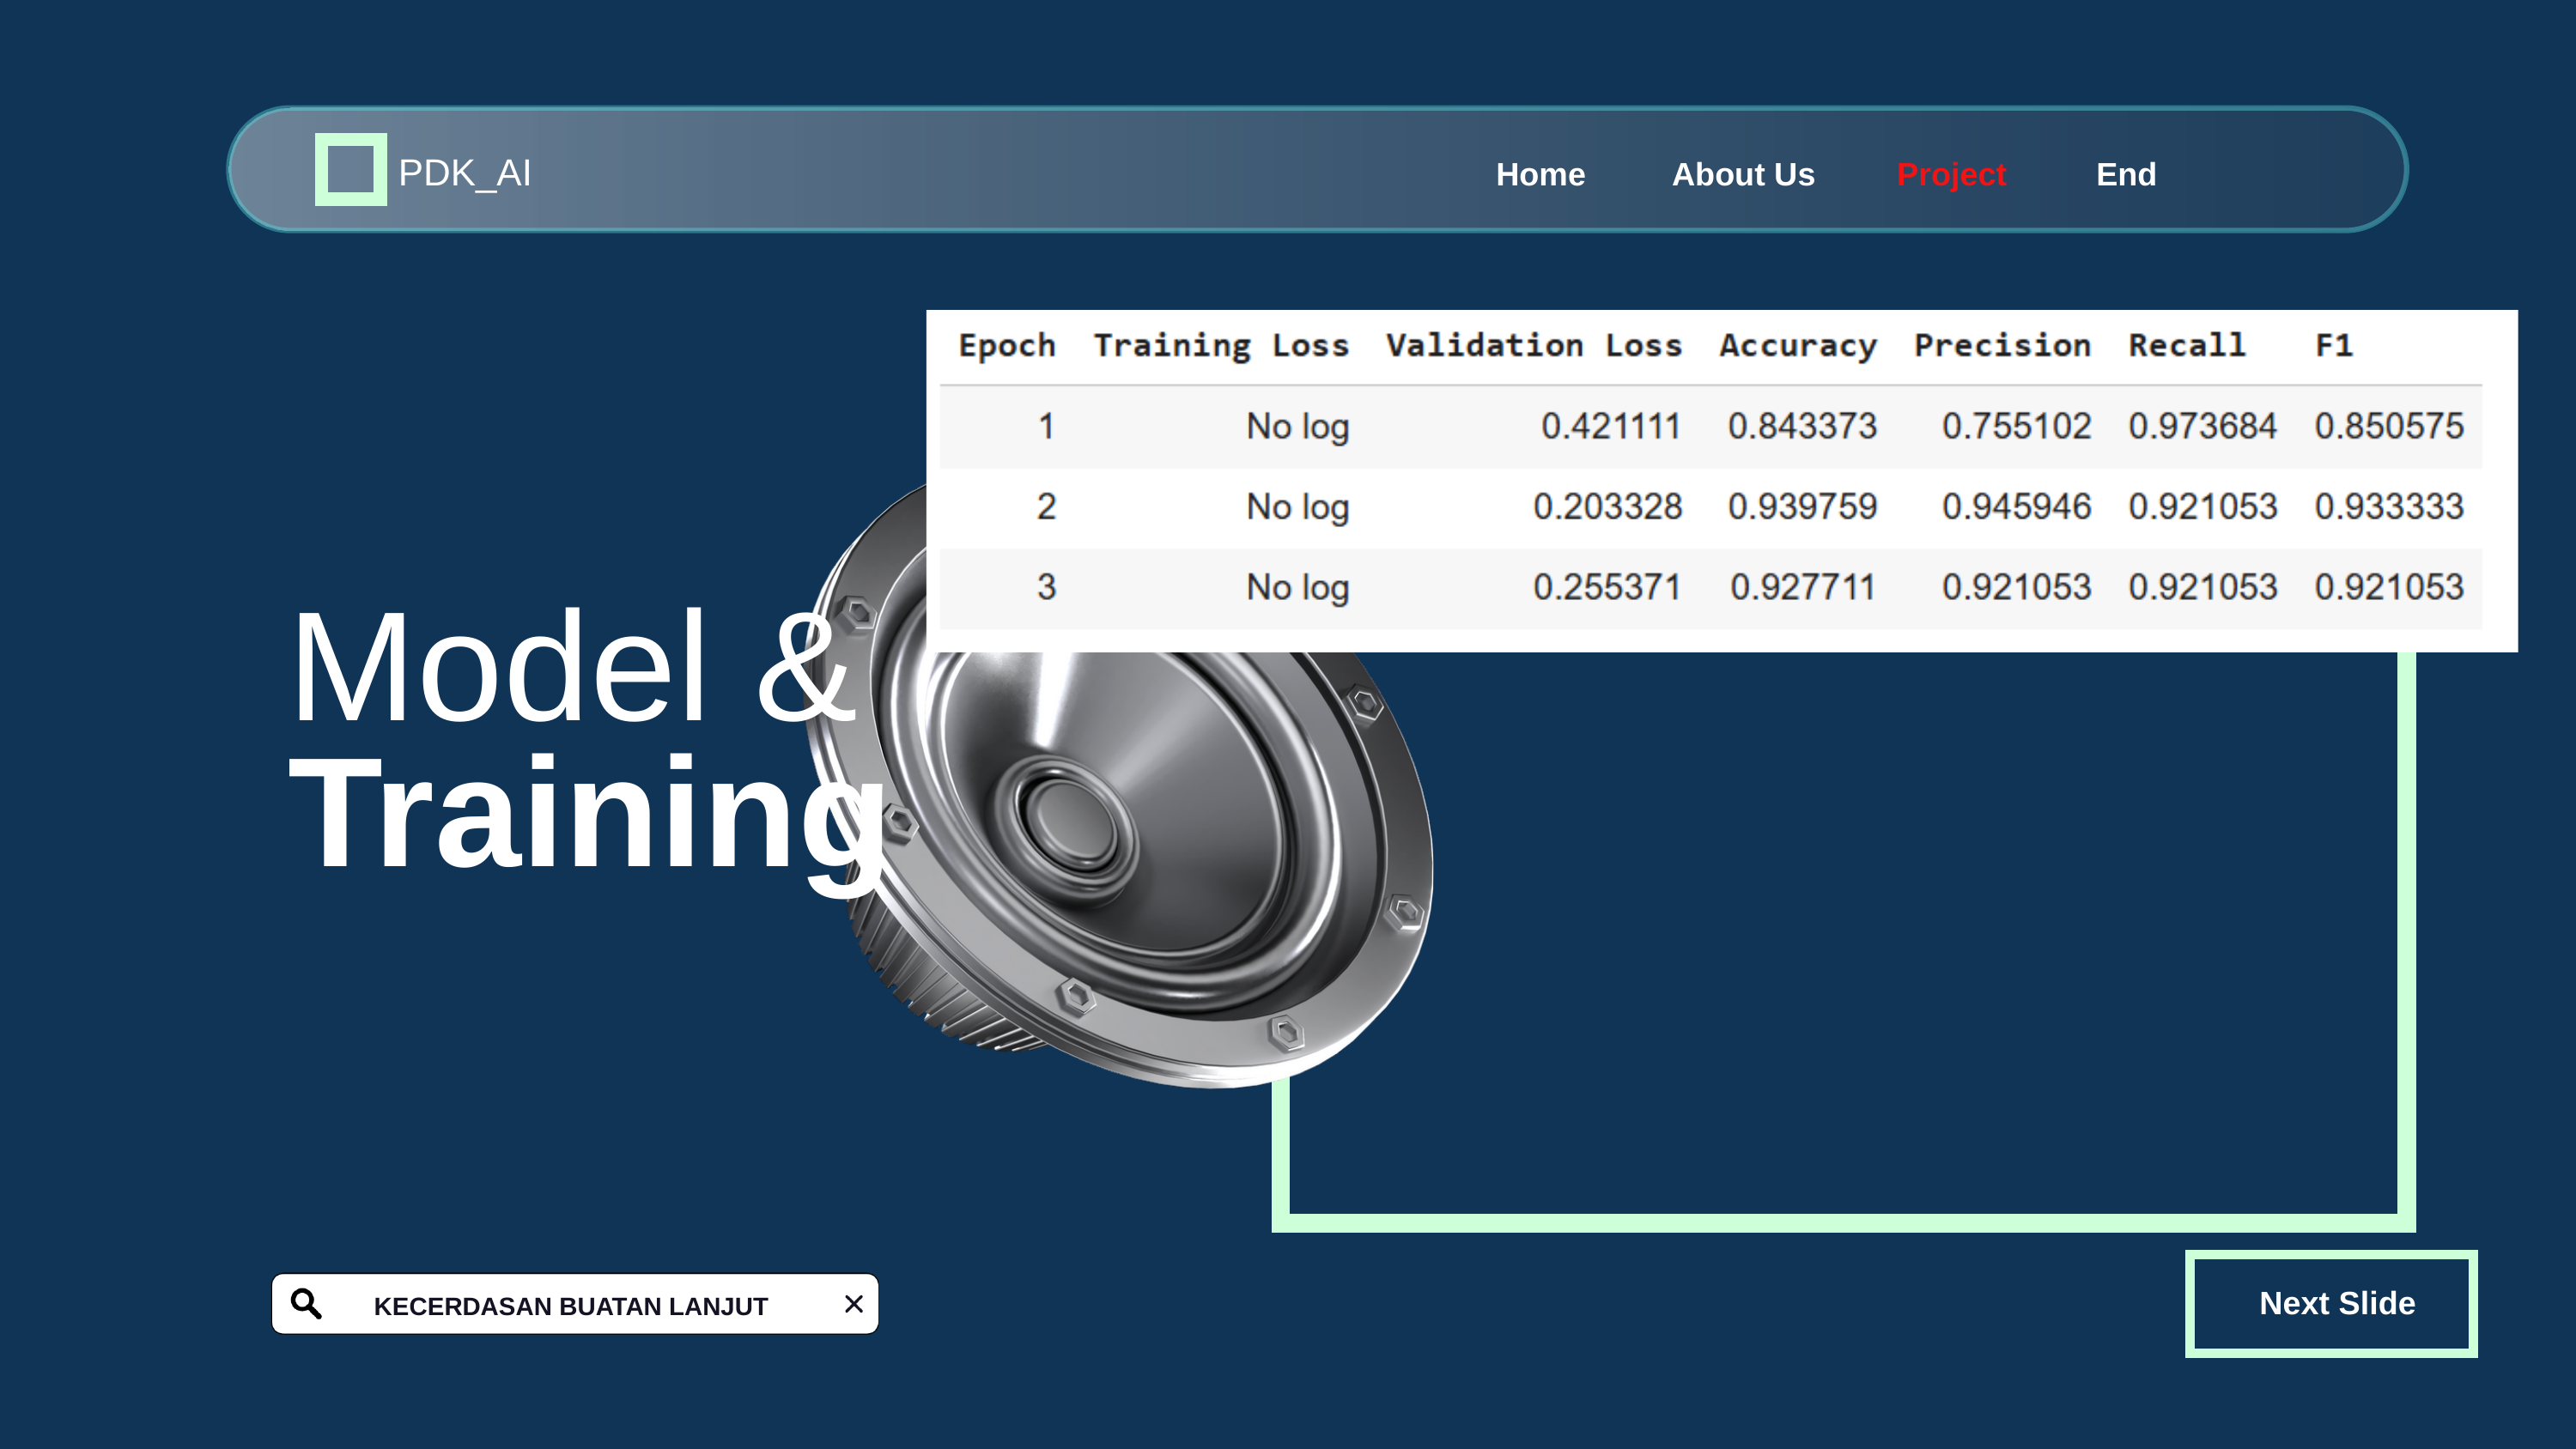

PDK_AI
Home
About Us
Project
End

Model &
Training

Next Slide
KECERDASAN BUATAN LANJUT